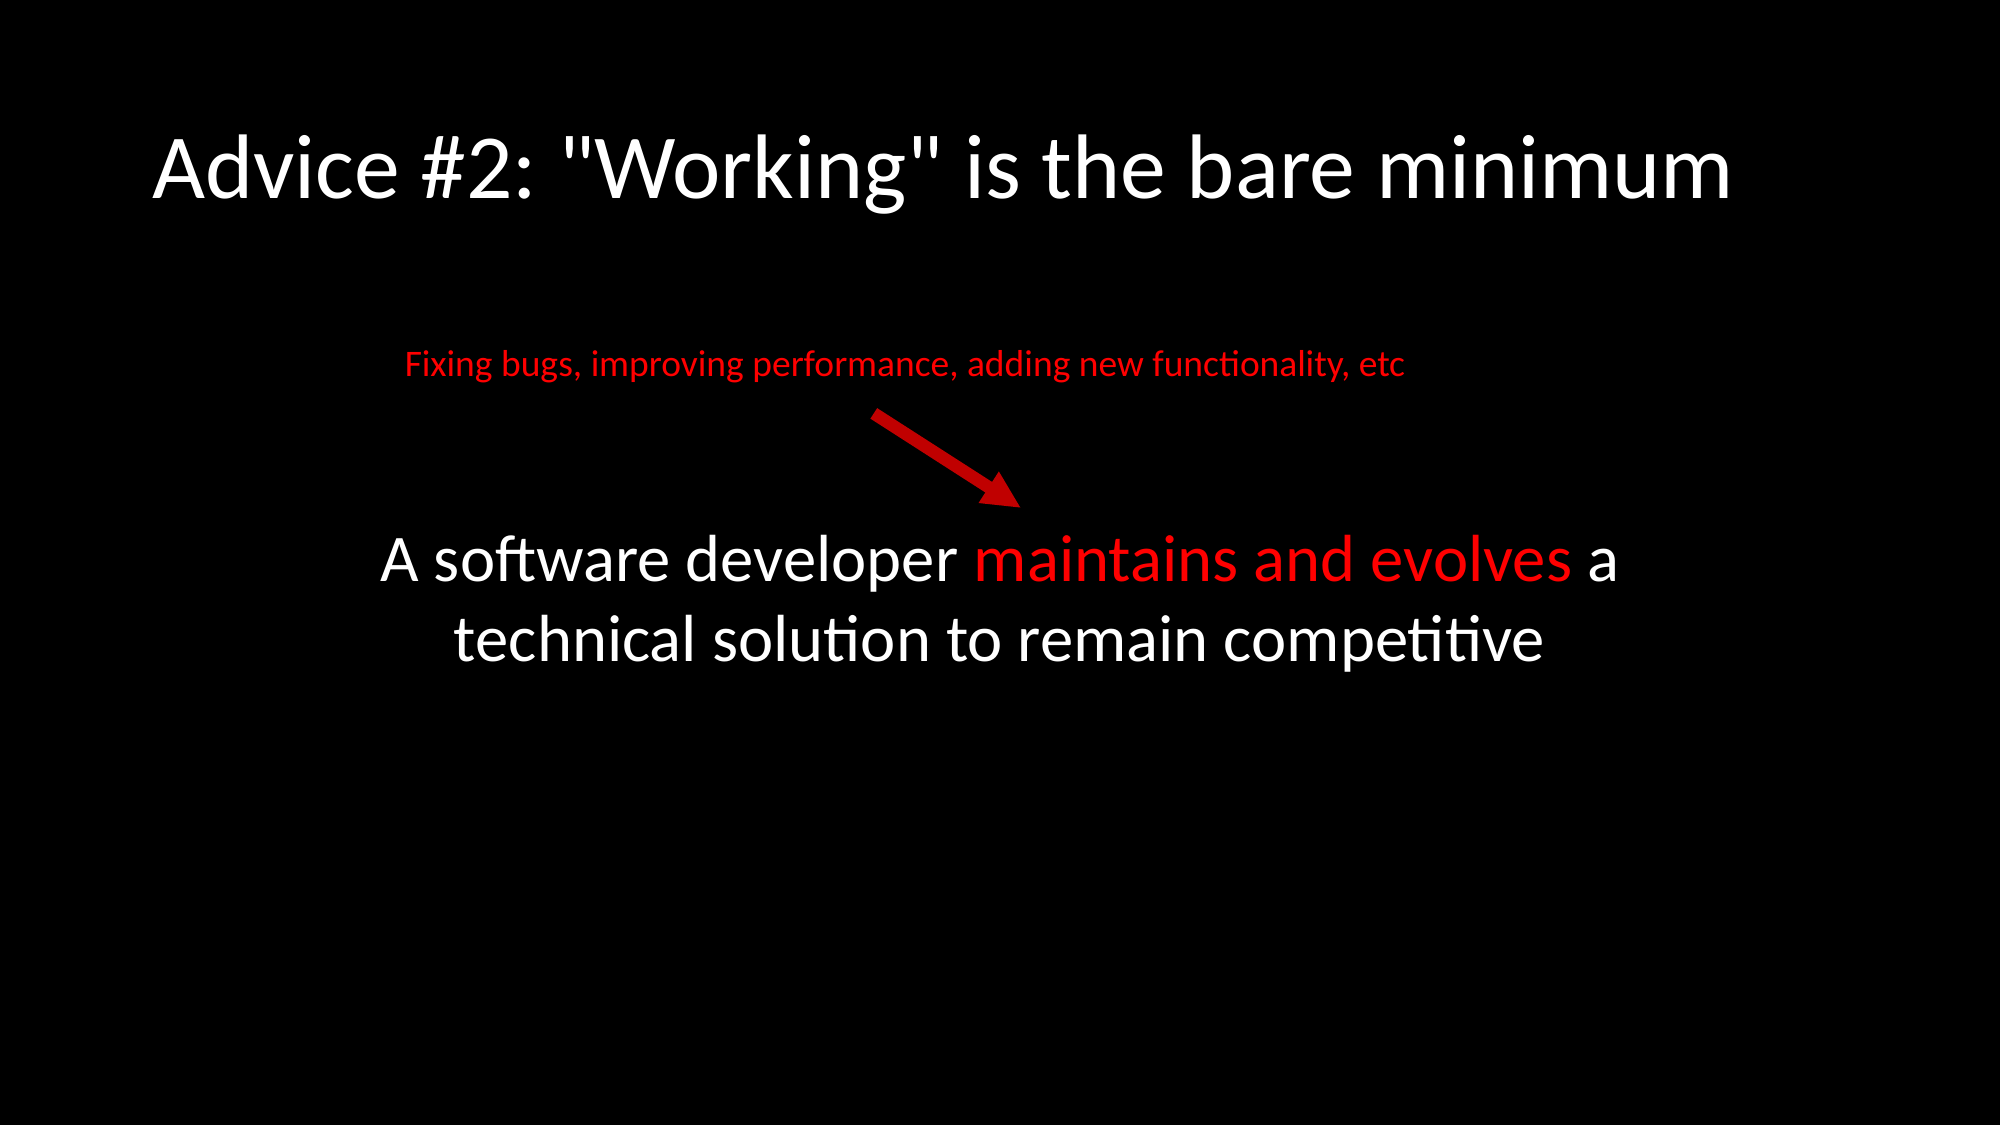

# Advice #2: "Working" is the bare minimum
Fixing bugs, improving performance, adding new functionality, etc
A software developer maintains and evolves a technical solution to remain competitive